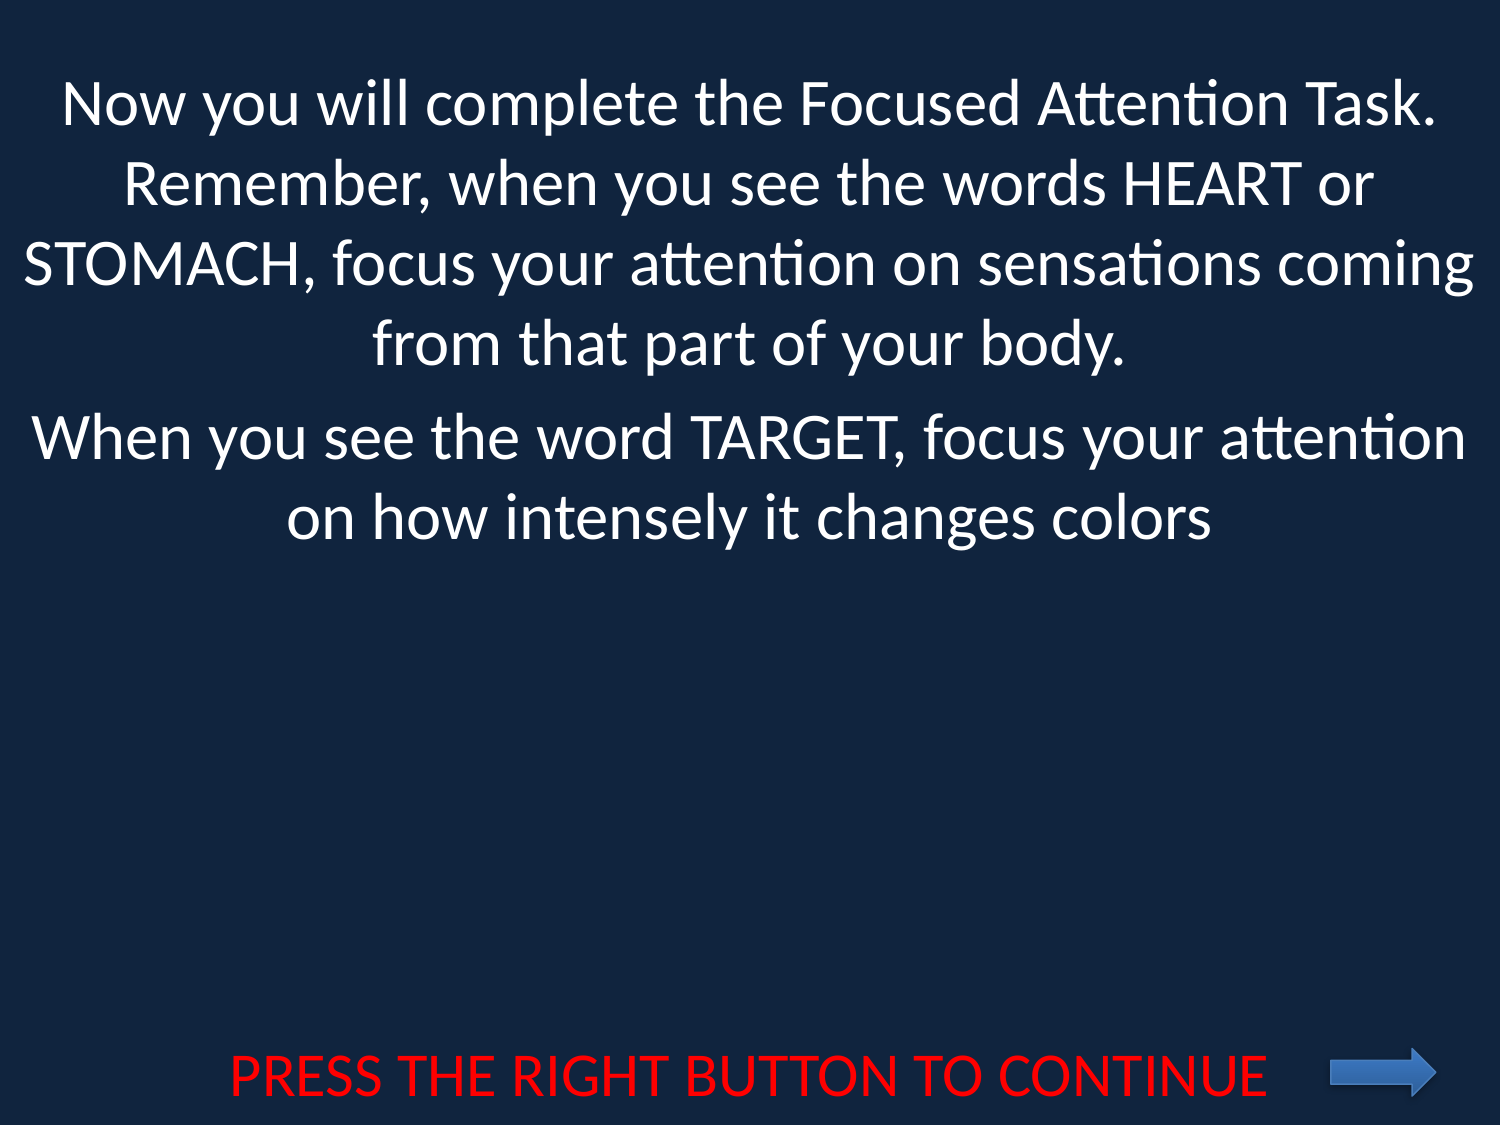

Now you will complete the Focused Attention Task.
Remember, when you see the words HEART or STOMACH, focus your attention on sensations coming from that part of your body.
When you see the word TARGET, focus your attention on how intensely it changes colors
PRESS THE RIGHT BUTTON TO CONTINUE